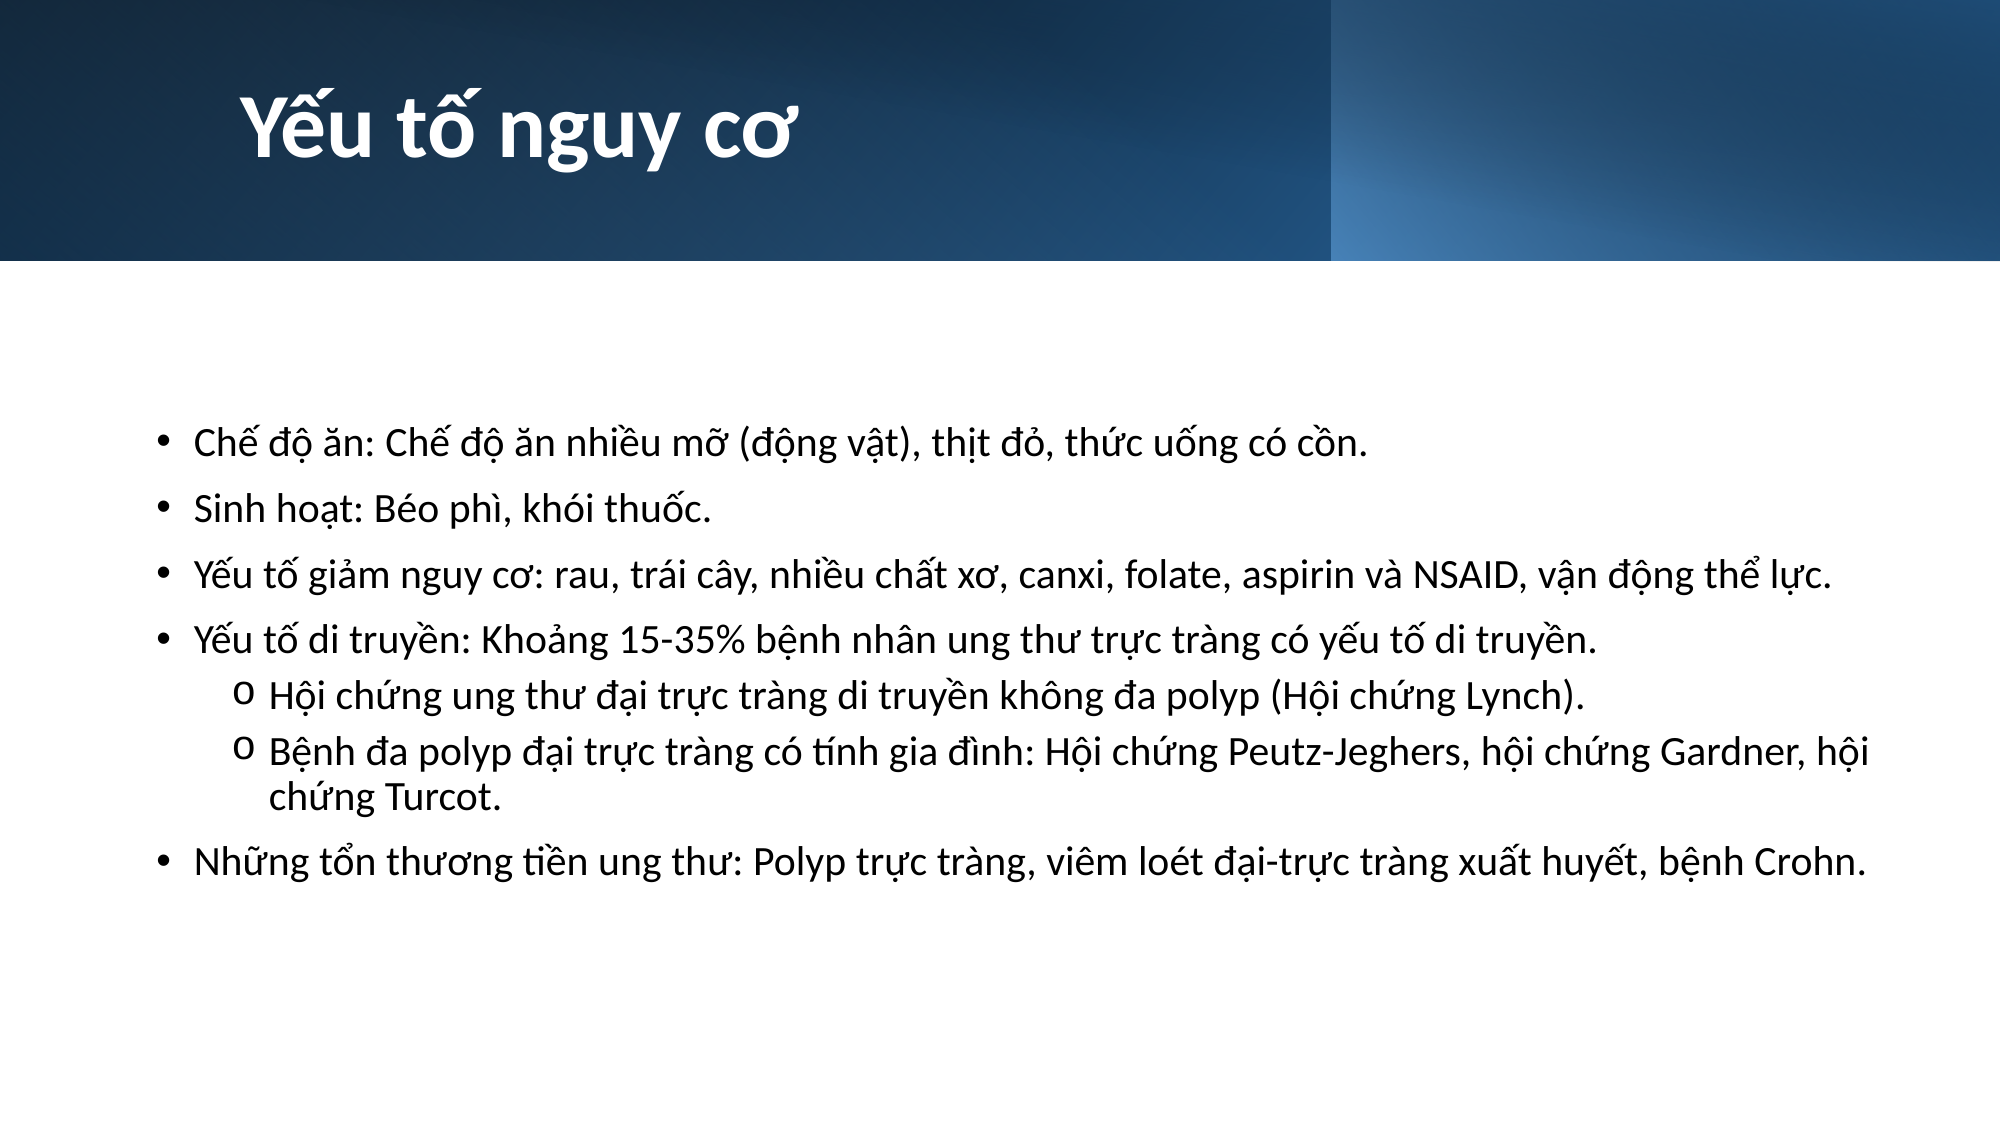

# Yếu tố nguy cơ
Chế độ ăn: Chế độ ăn nhiều mỡ (động vật), thịt đỏ, thức uống có cồn.
Sinh hoạt: Béo phì, khói thuốc.
Yếu tố giảm nguy cơ: rau, trái cây, nhiều chất xơ, canxi, folate, aspirin và NSAID, vận động thể lực.
Yếu tố di truyền: Khoảng 15-35% bệnh nhân ung thư trực tràng có yếu tố di truyền.
Hội chứng ung thư đại trực tràng di truyền không đa polyp (Hội chứng Lynch).
Bệnh đa polyp đại trực tràng có tính gia đình: Hội chứng Peutz-Jeghers, hội chứng Gardner, hội chứng Turcot.
Những tổn thương tiền ung thư: Polyp trực tràng, viêm loét đại-trực tràng xuất huyết, bệnh Crohn.